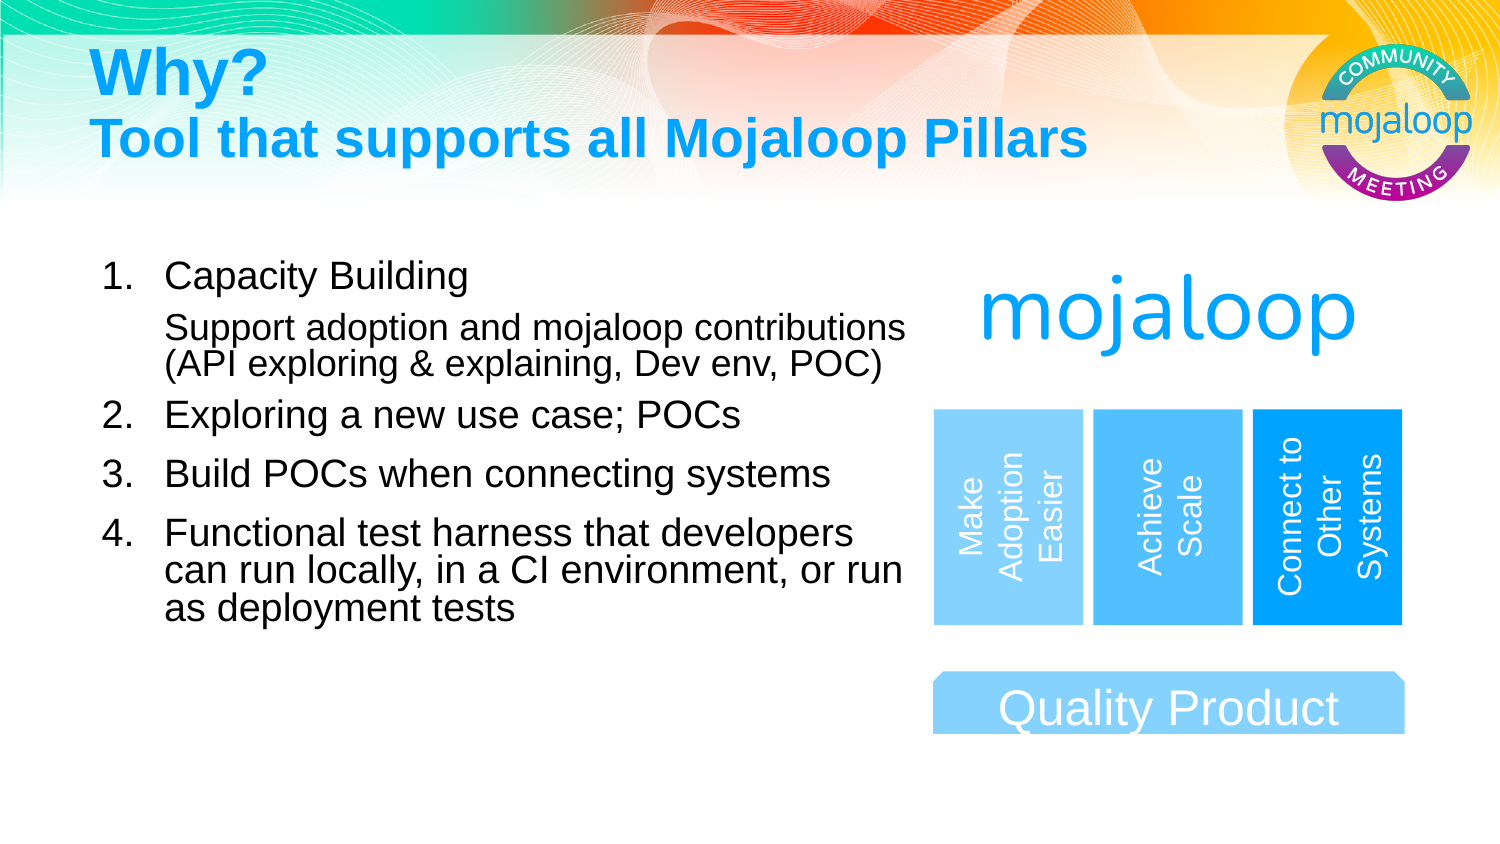

# Why?
Tool that supports all Mojaloop Pillars
mojaloop
Make Adoption Easier
Achieve Scale
Connect to Other Systems
Quality Product
Capacity Building
Support adoption and mojaloop contributions
(API exploring & explaining, Dev env, POC)
Exploring a new use case; POCs
Build POCs when connecting systems
Functional test harness that developers can run locally, in a CI environment, or run as deployment tests